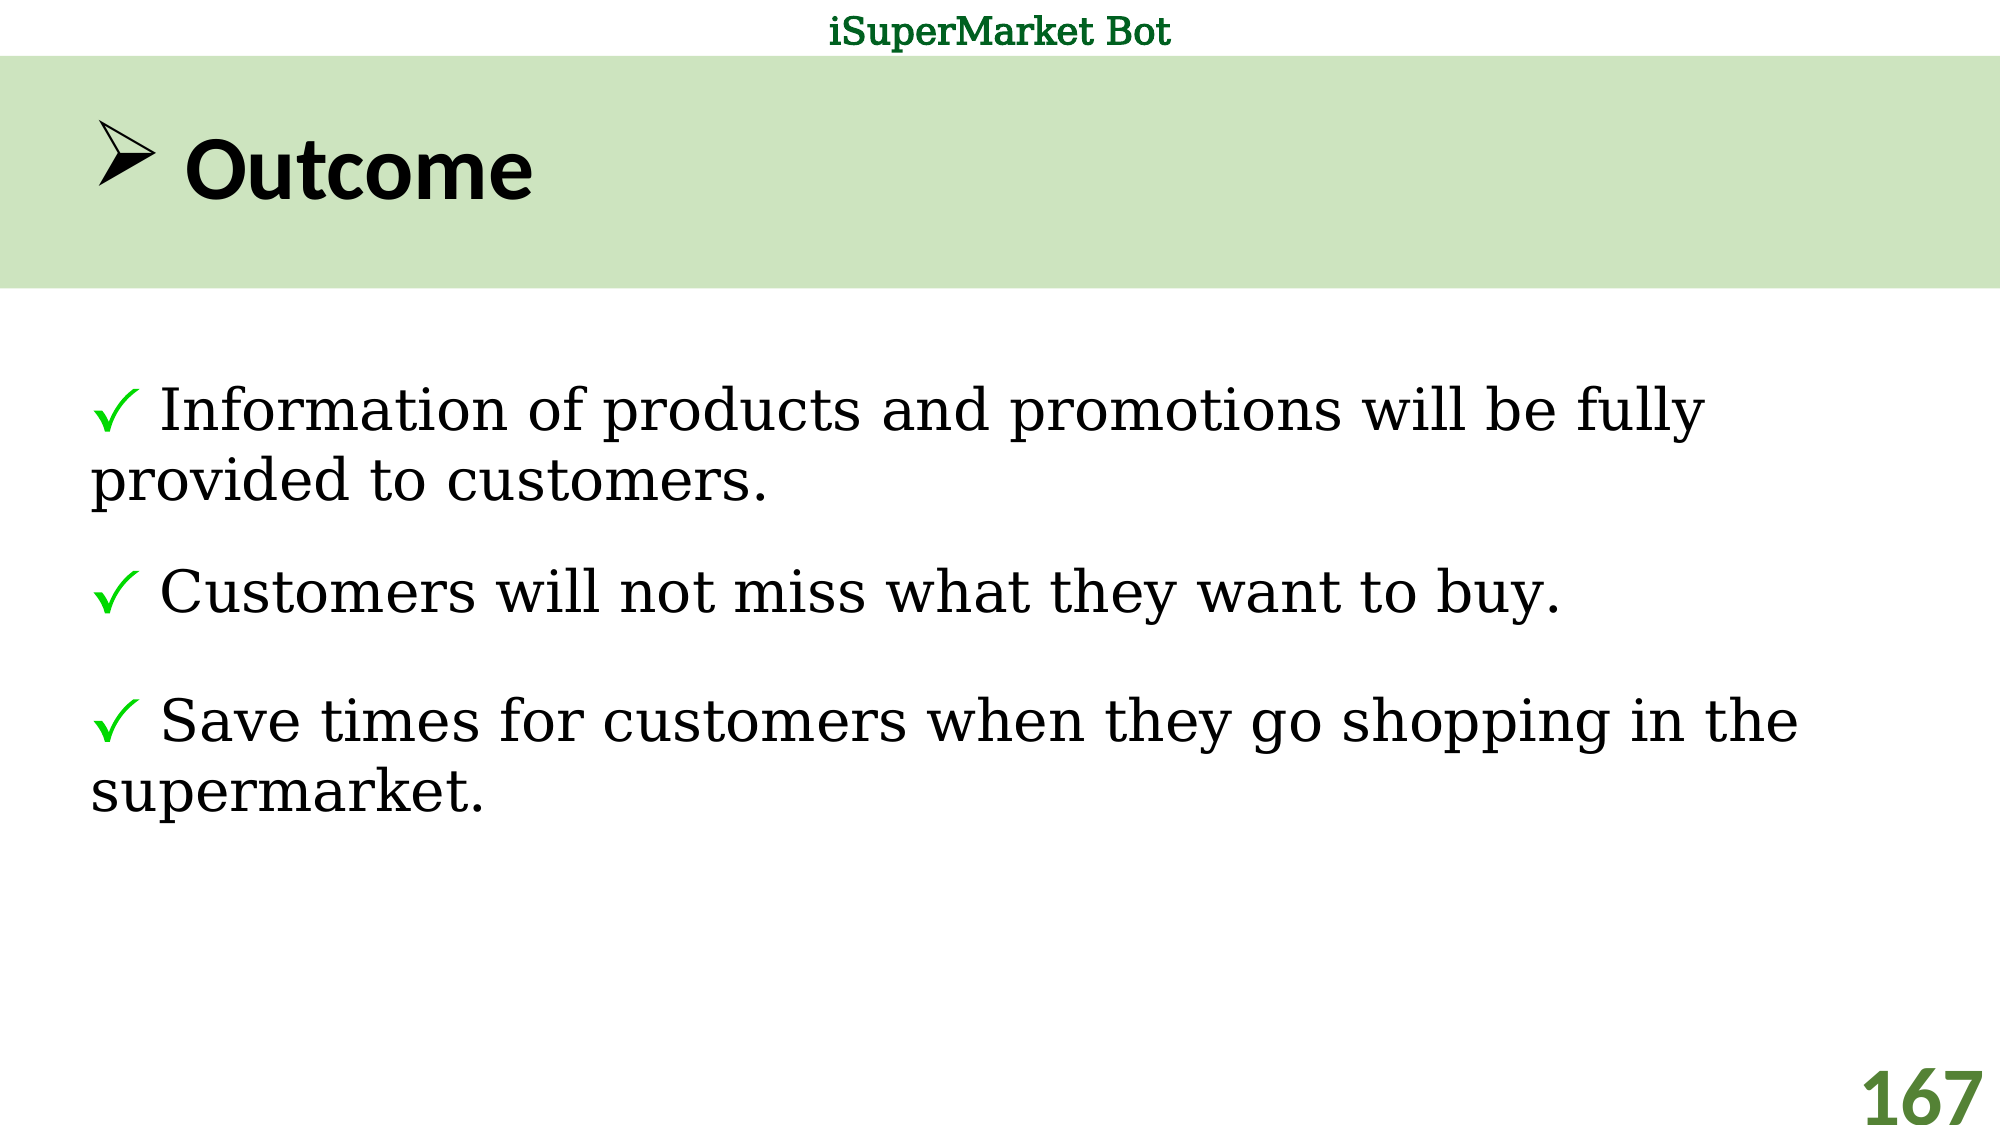

# Outcome
✓ Information of products and promotions will be fully provided to customers.
✓ Customers will not miss what they want to buy.
✓ Save times for customers when they go shopping in the supermarket.
167